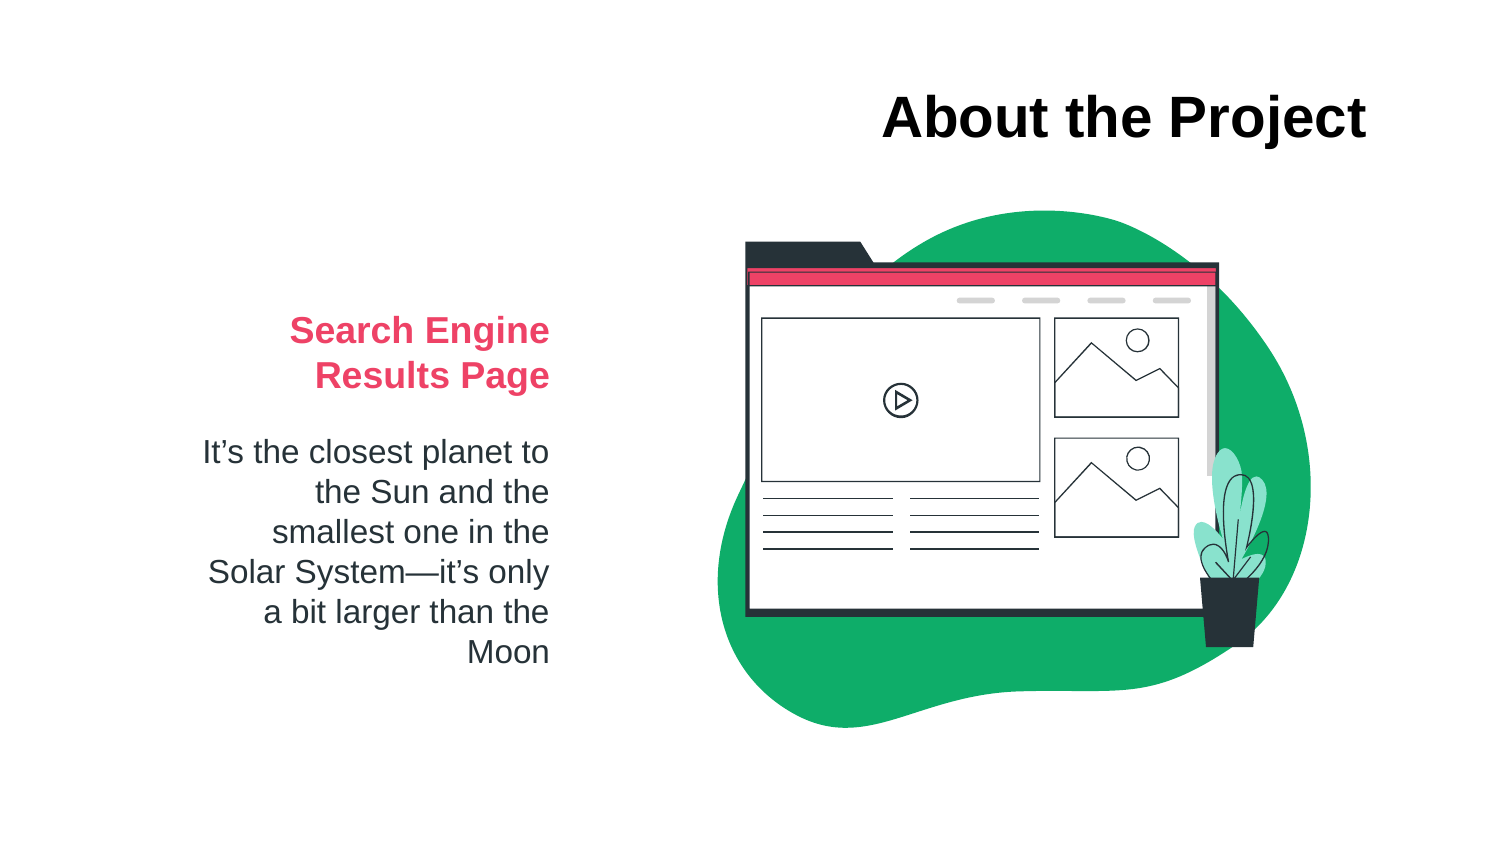

# About the Project

Search Engine Results Page
It’s the closest planet to the Sun and the smallest one in the Solar System—it’s only a bit larger than the Moon